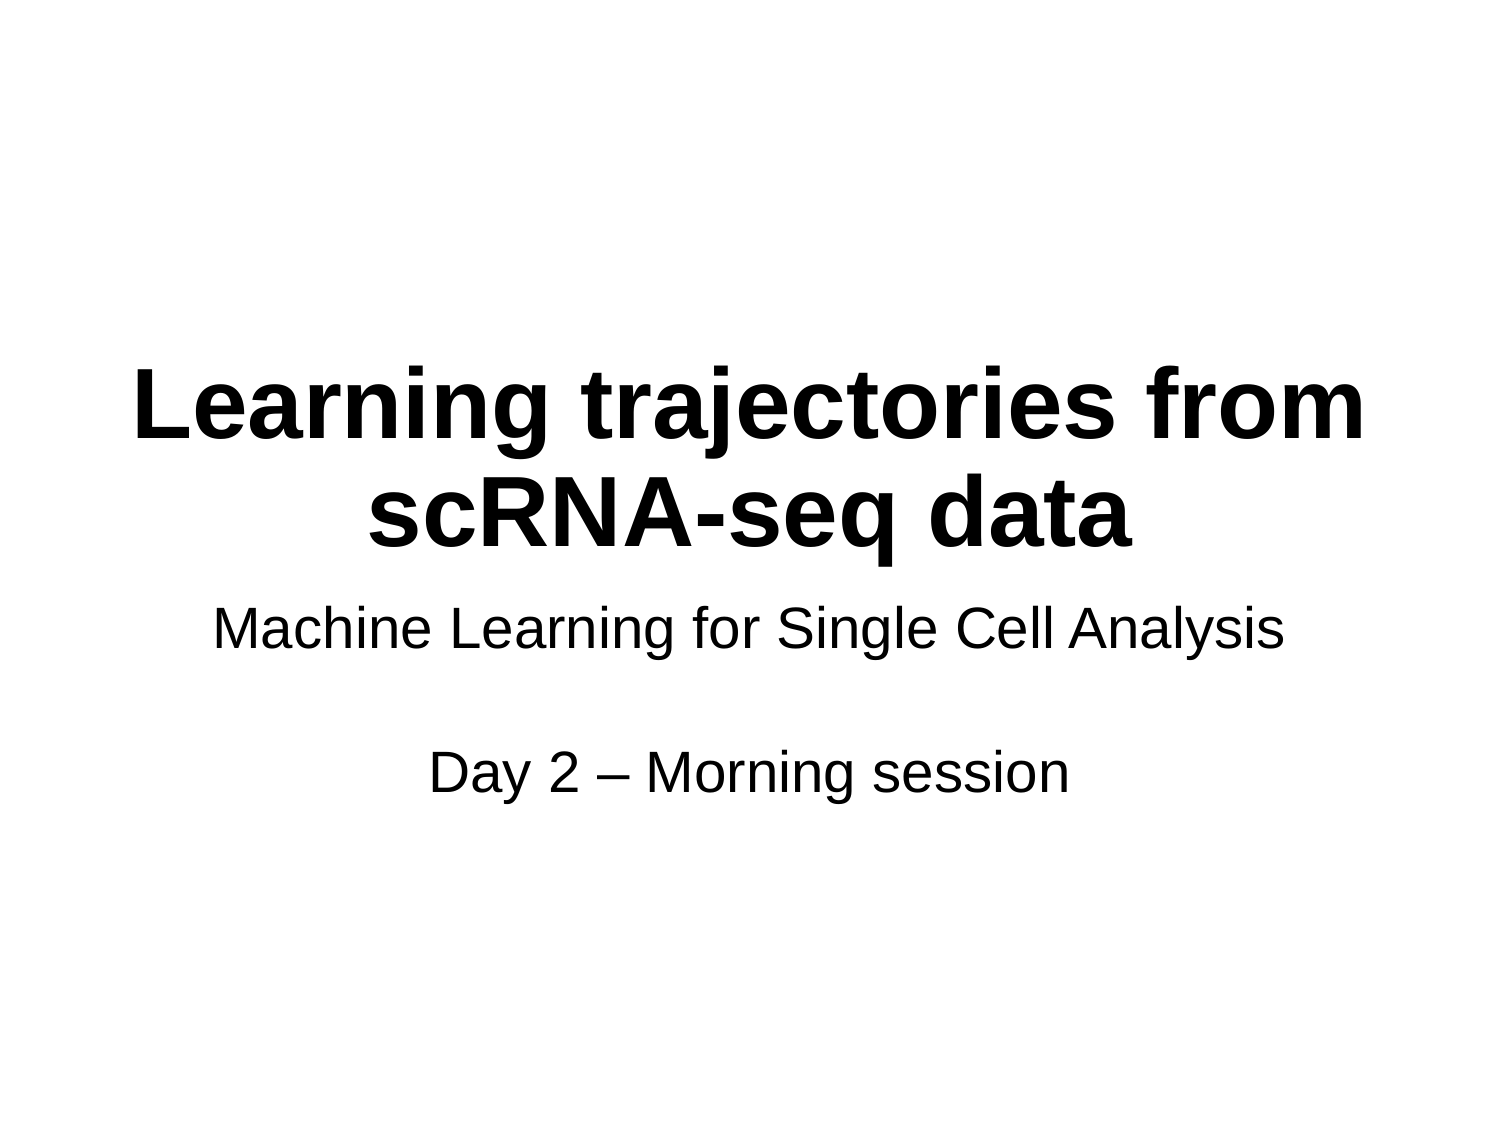

# Learning trajectories from scRNA-seq data
Machine Learning for Single Cell Analysis

Day 2 – Morning session